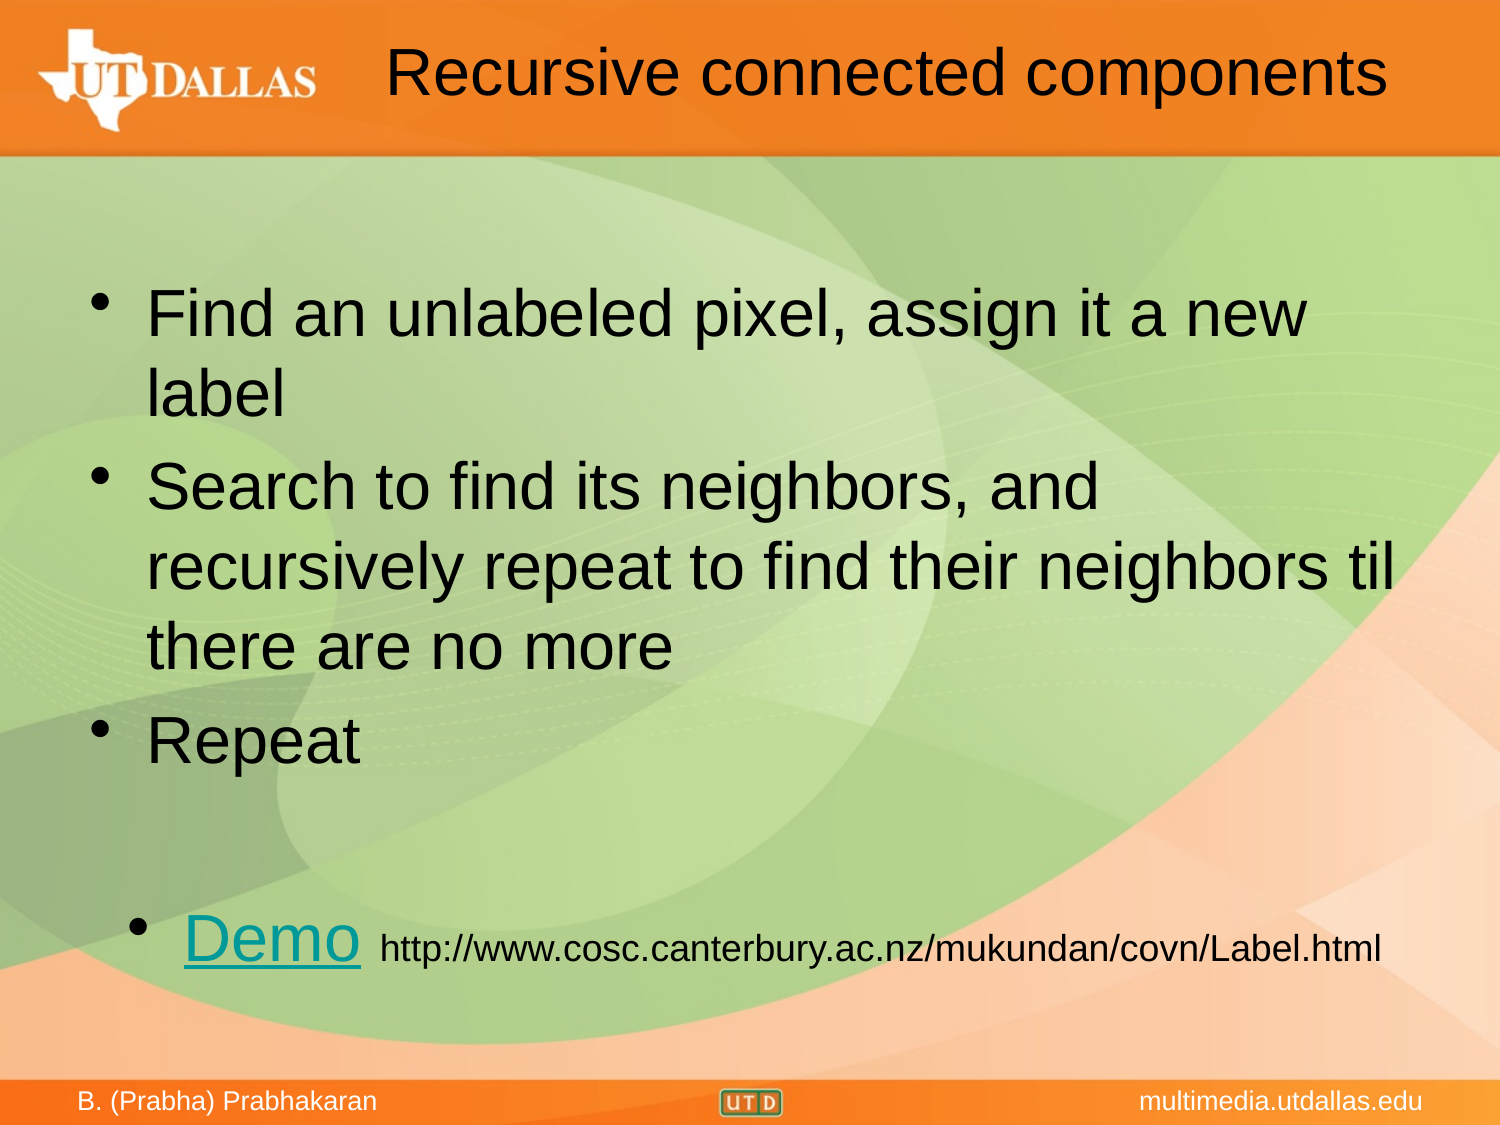

# Recursive connected components
Find an unlabeled pixel, assign it a new label
Search to find its neighbors, and recursively repeat to find their neighbors til there are no more
Repeat
Demo http://www.cosc.canterbury.ac.nz/mukundan/covn/Label.html